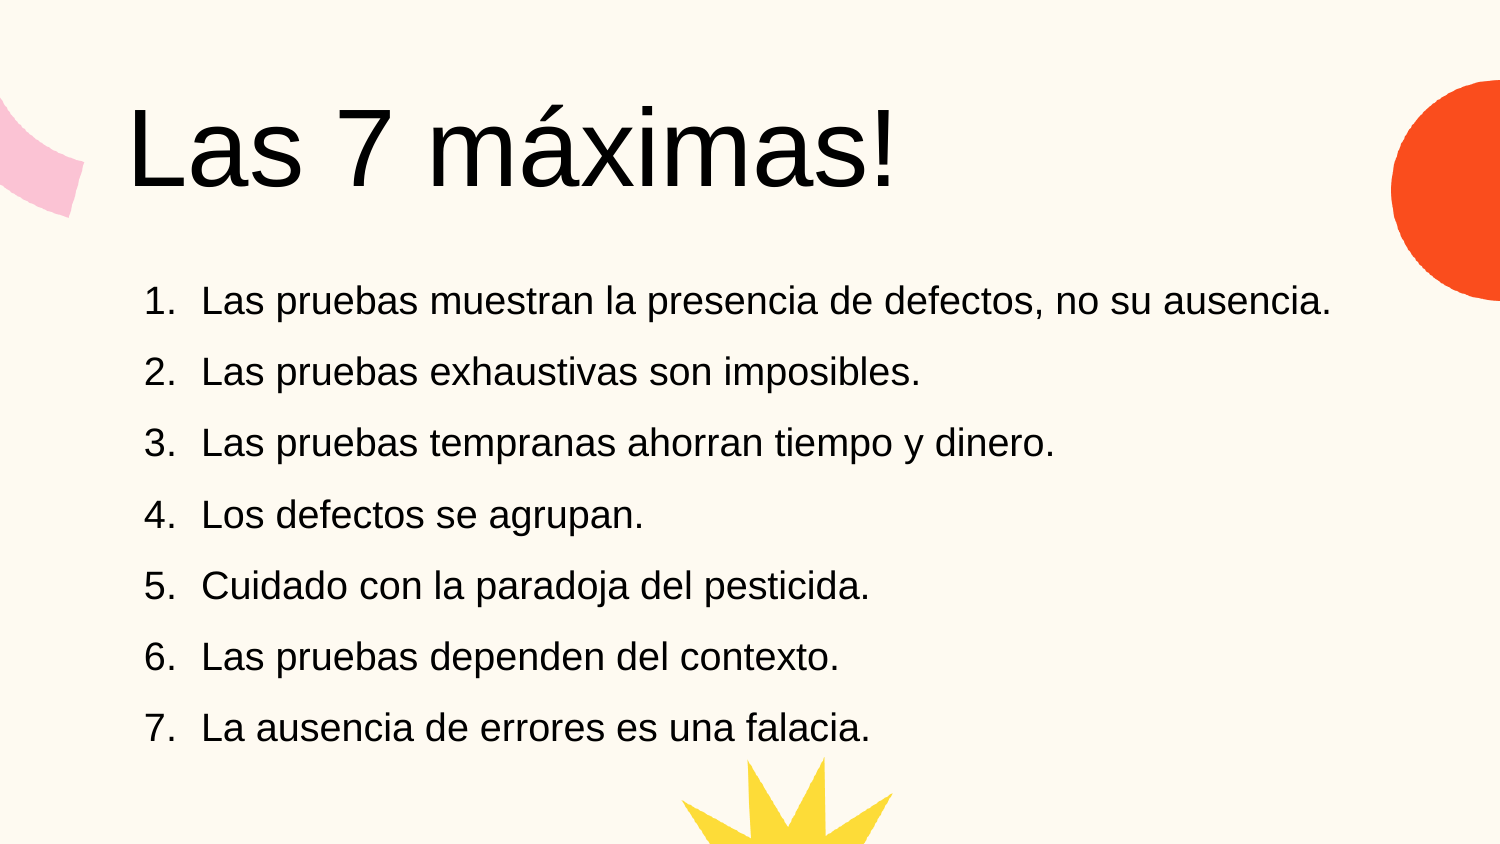

Las 7 máximas!

Las pruebas muestran la presencia de defectos, no su ausencia.
Las pruebas exhaustivas son imposibles.
Las pruebas tempranas ahorran tiempo y dinero.
Los defectos se agrupan.
Cuidado con la paradoja del pesticida.
Las pruebas dependen del contexto.
La ausencia de errores es una falacia.